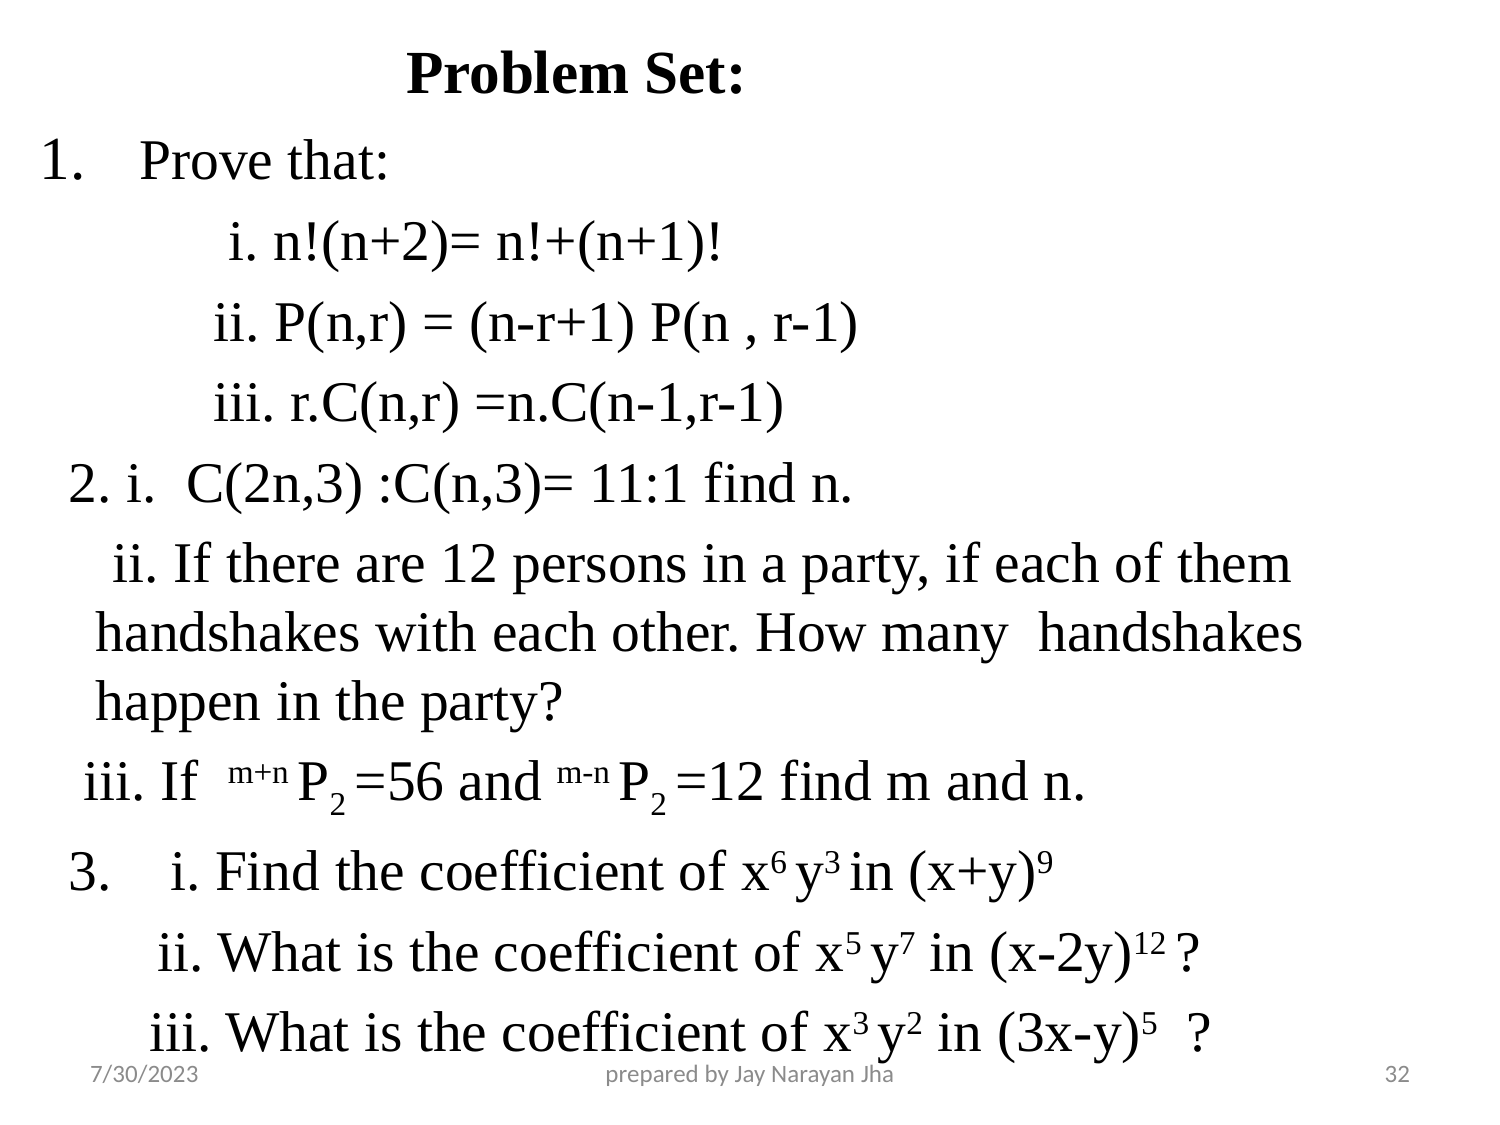

Problem Set:
 Prove that:
             i. n!(n+2)= n!+(n+1)!
            ii. P(n,r) = (n-r+1) P(n , r-1)
            iii. r.C(n,r) =n.C(n-1,r-1)
  2. i.  C(2n,3) :C(n,3)= 11:1 find n.
     ii. If there are 12 persons in a party, if each of them handshakes with each other. How many  handshakes happen in the party?
   iii. If  m+n P2 =56 and m-n P2 =12 find m and n.
  3.    i. Find the coefficient of x6 y3 in (x+y)9
         ii. What is the coefficient of x5 y7 in (x-2y)12 ?
        iii. What is the coefficient of x3 y2 in (3x-y)5  ?
7/30/2023
prepared by Jay Narayan Jha
32